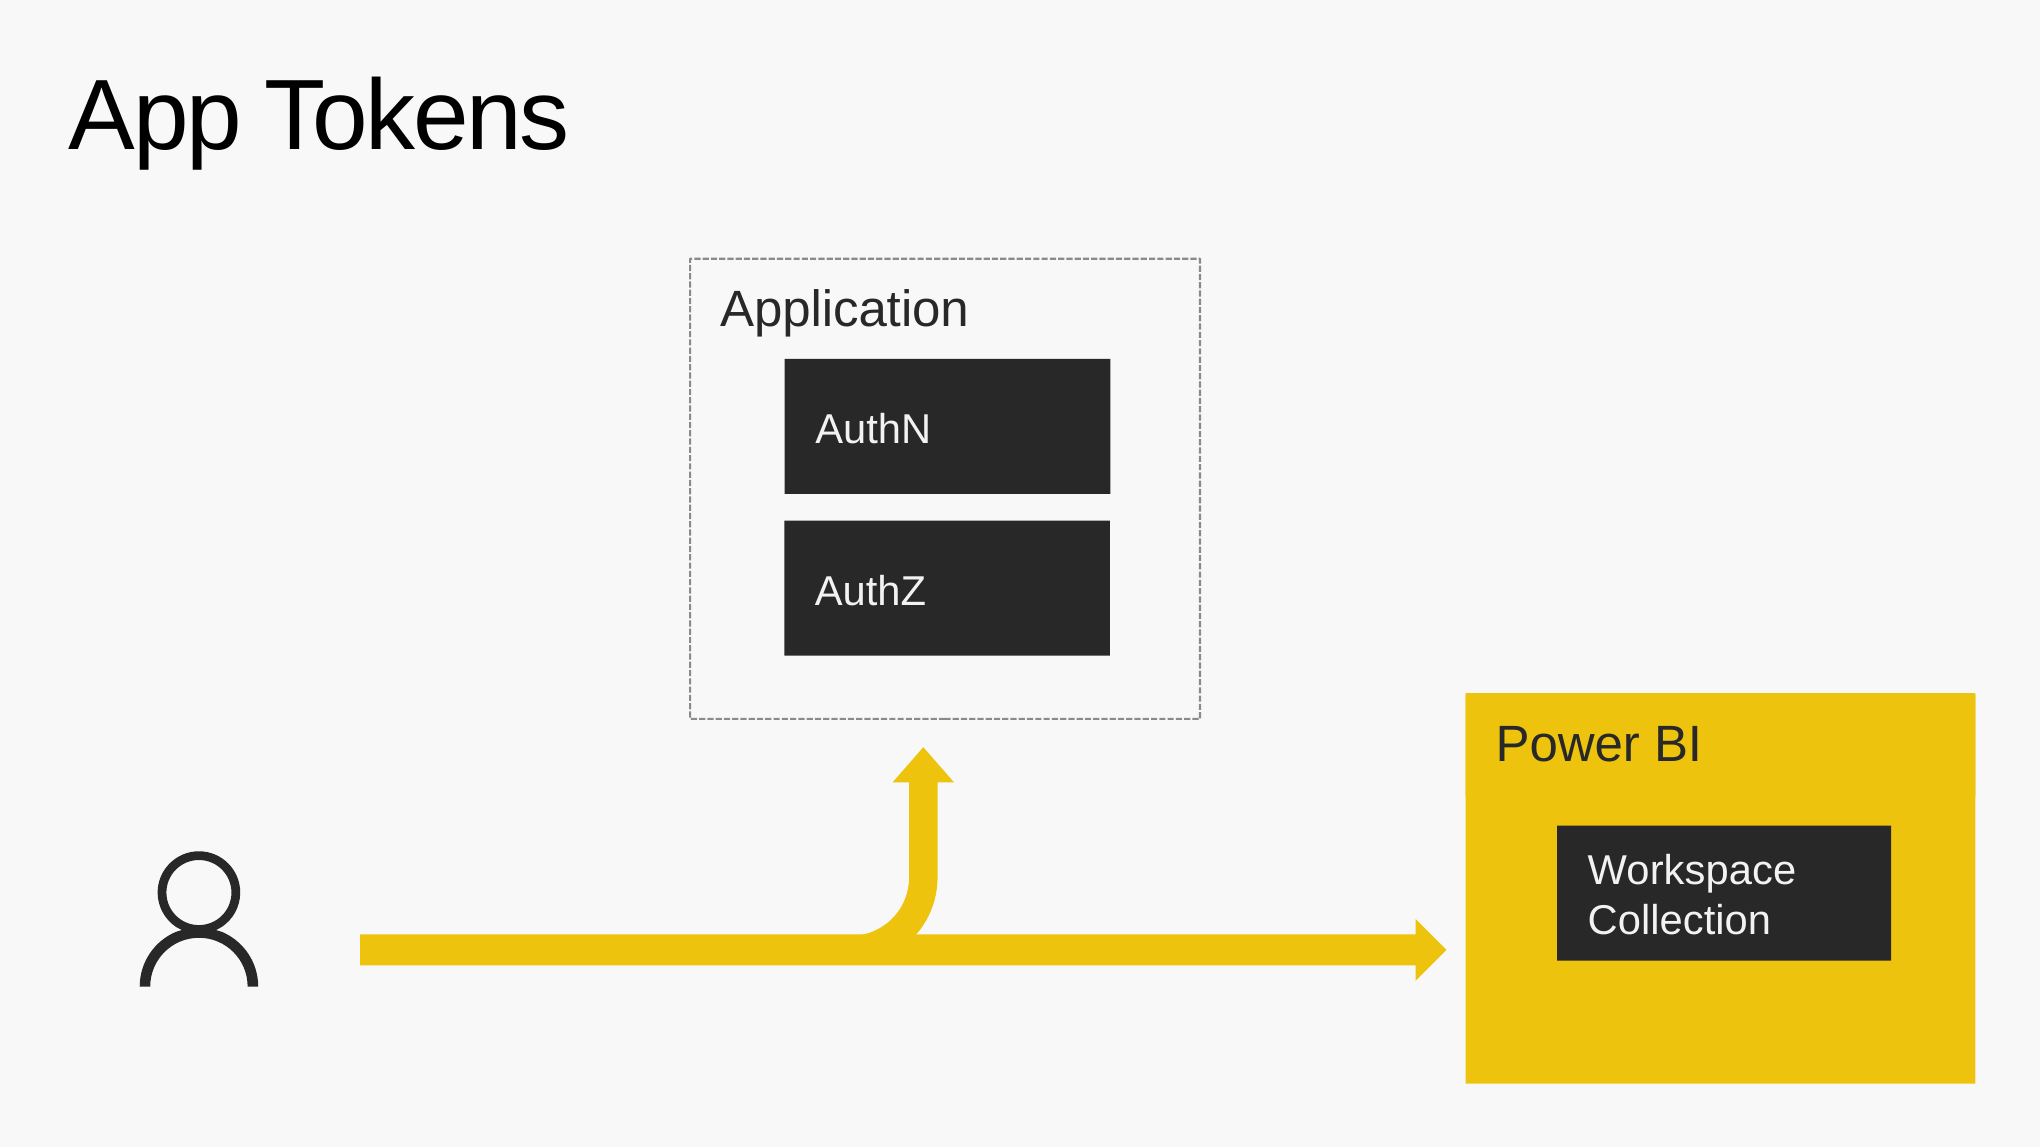

# App Tokens
Application

AuthN
AuthZ
Power BI

Workspace Collection